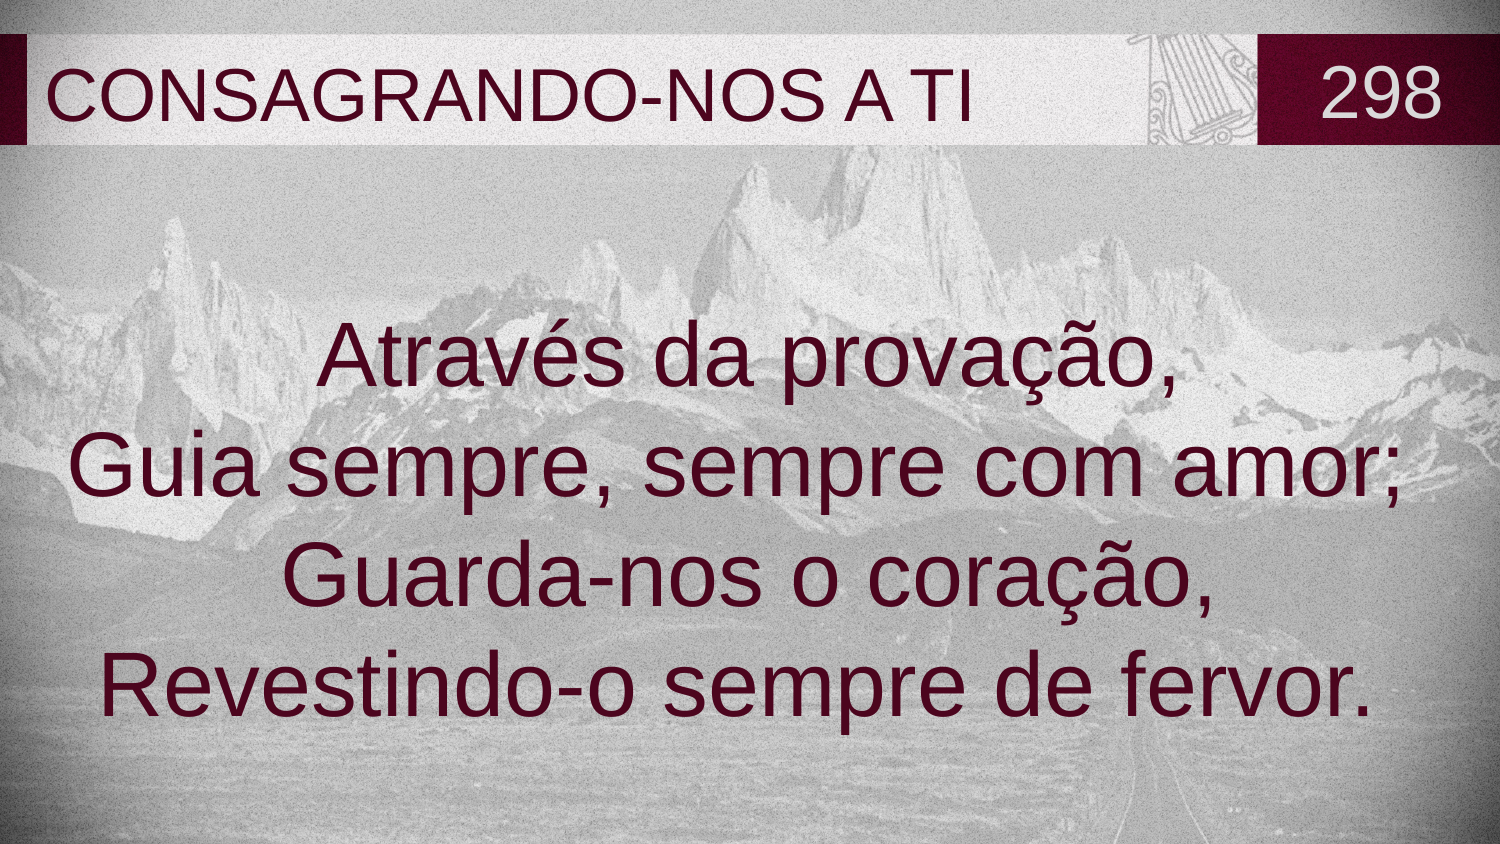

# CONSAGRANDO-NOS A TI
298
Através da provação,
Guia sempre, sempre com amor;
Guarda-nos o coração,
Revestindo-o sempre de fervor.